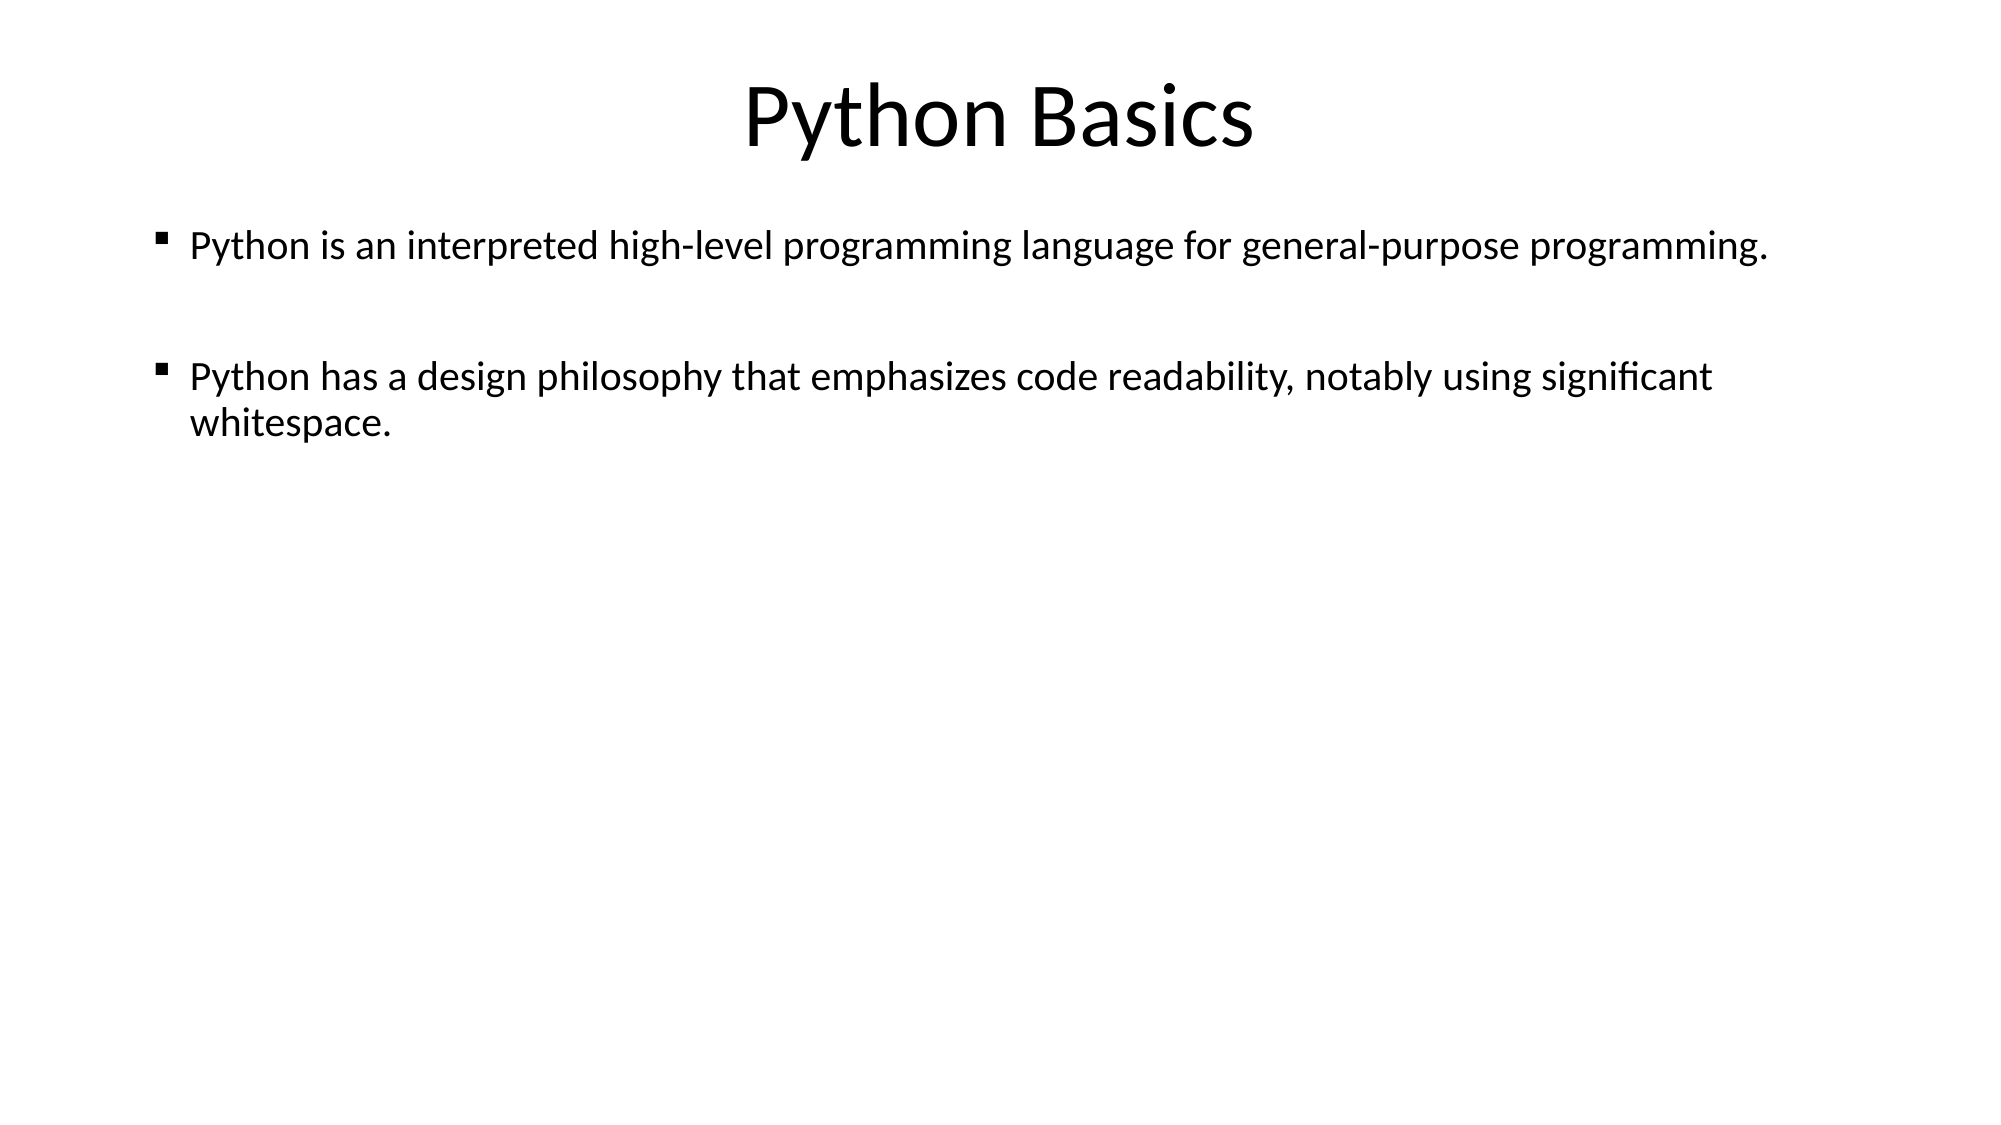

# Python Basics
Python is an interpreted high-level programming language for general-purpose programming.

Python has a design philosophy that emphasizes code readability, notably using significant whitespace.